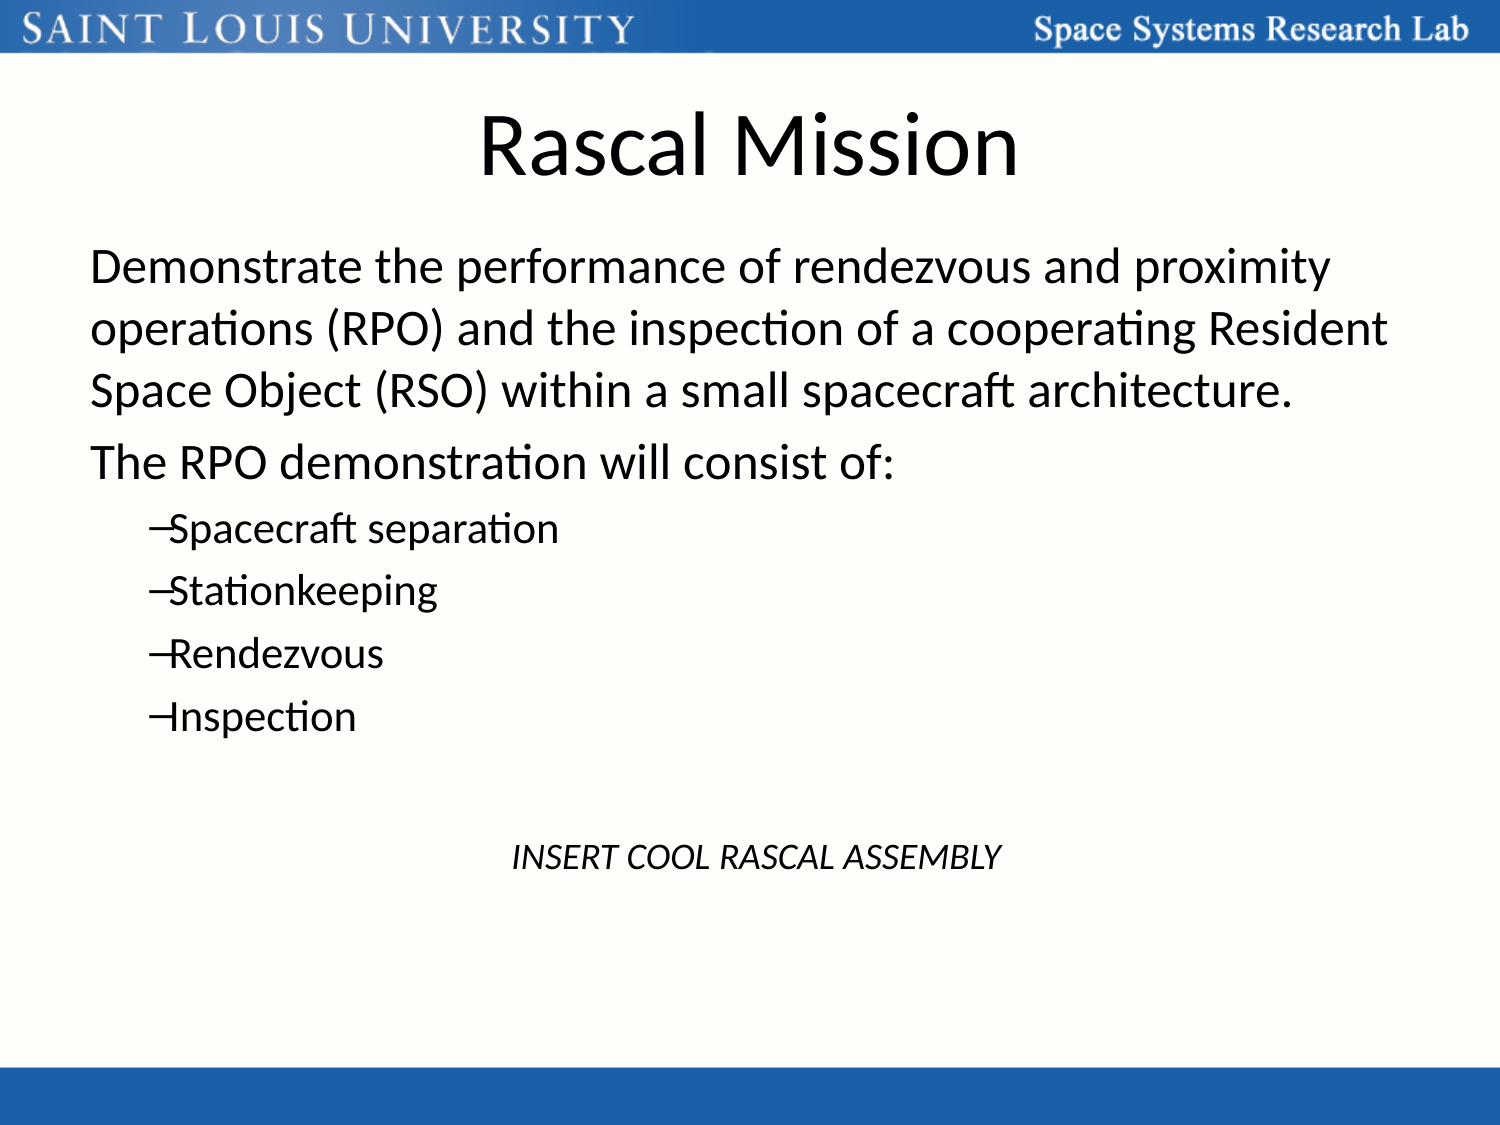

# Rascal Mission
Demonstrate the performance of rendezvous and proximity operations (RPO) and the inspection of a cooperating Resident Space Object (RSO) within a small spacecraft architecture.
The RPO demonstration will consist of:
Spacecraft separation
Stationkeeping
Rendezvous
Inspection

INSERT COOL RASCAL ASSEMBLY